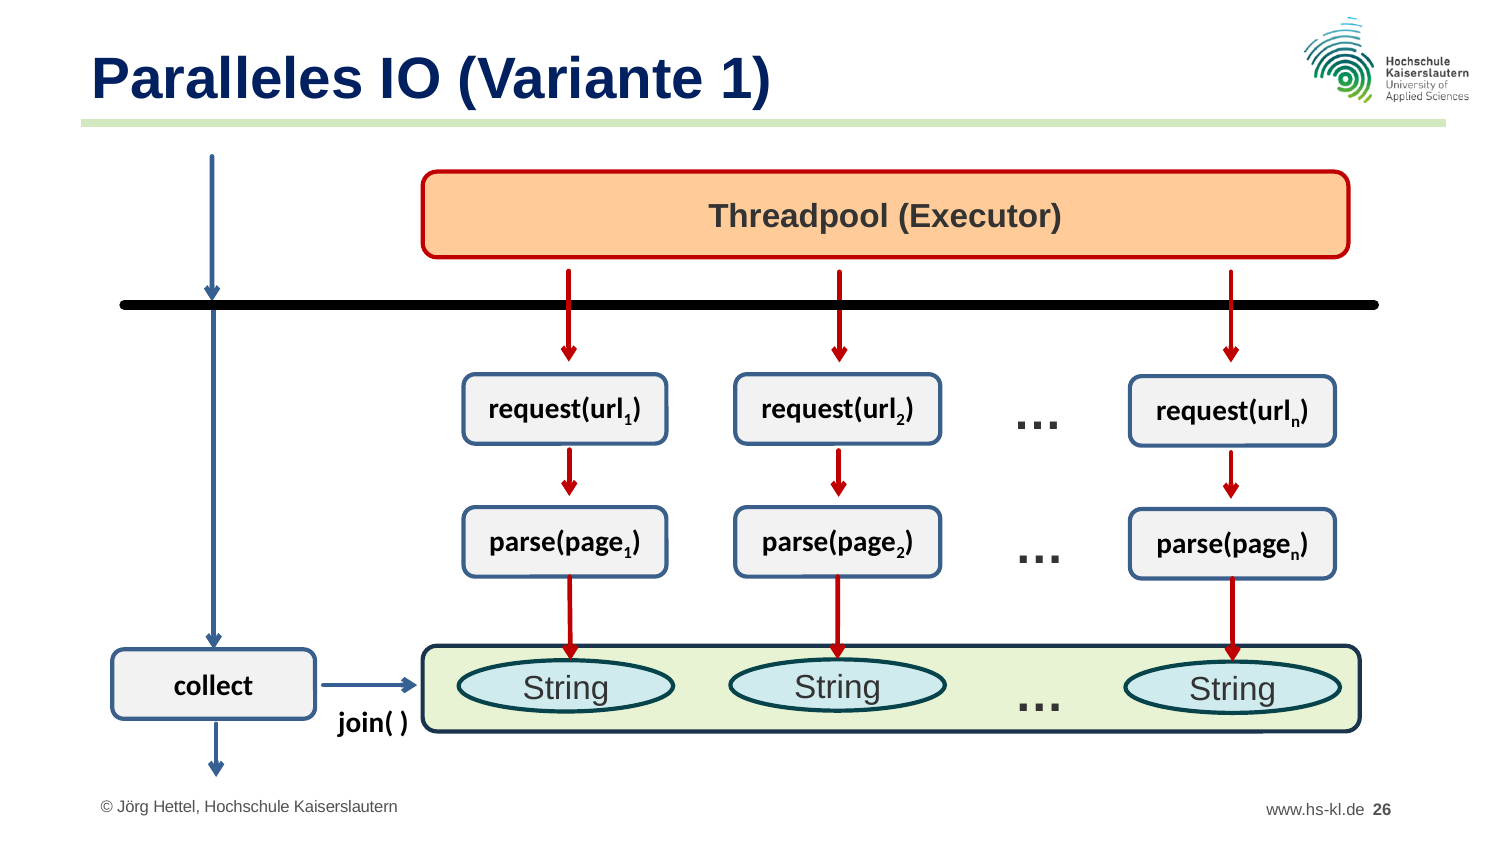

# Paralleles IO (Variante 1)
Threadpool (Executor)
…
request(url1)
request(url2)
request(urln)
…
parse(page1)
parse(page2)
parse(pagen)

collect
…
String
String
String
join( )
© Jörg Hettel, Hochschule Kaiserslautern